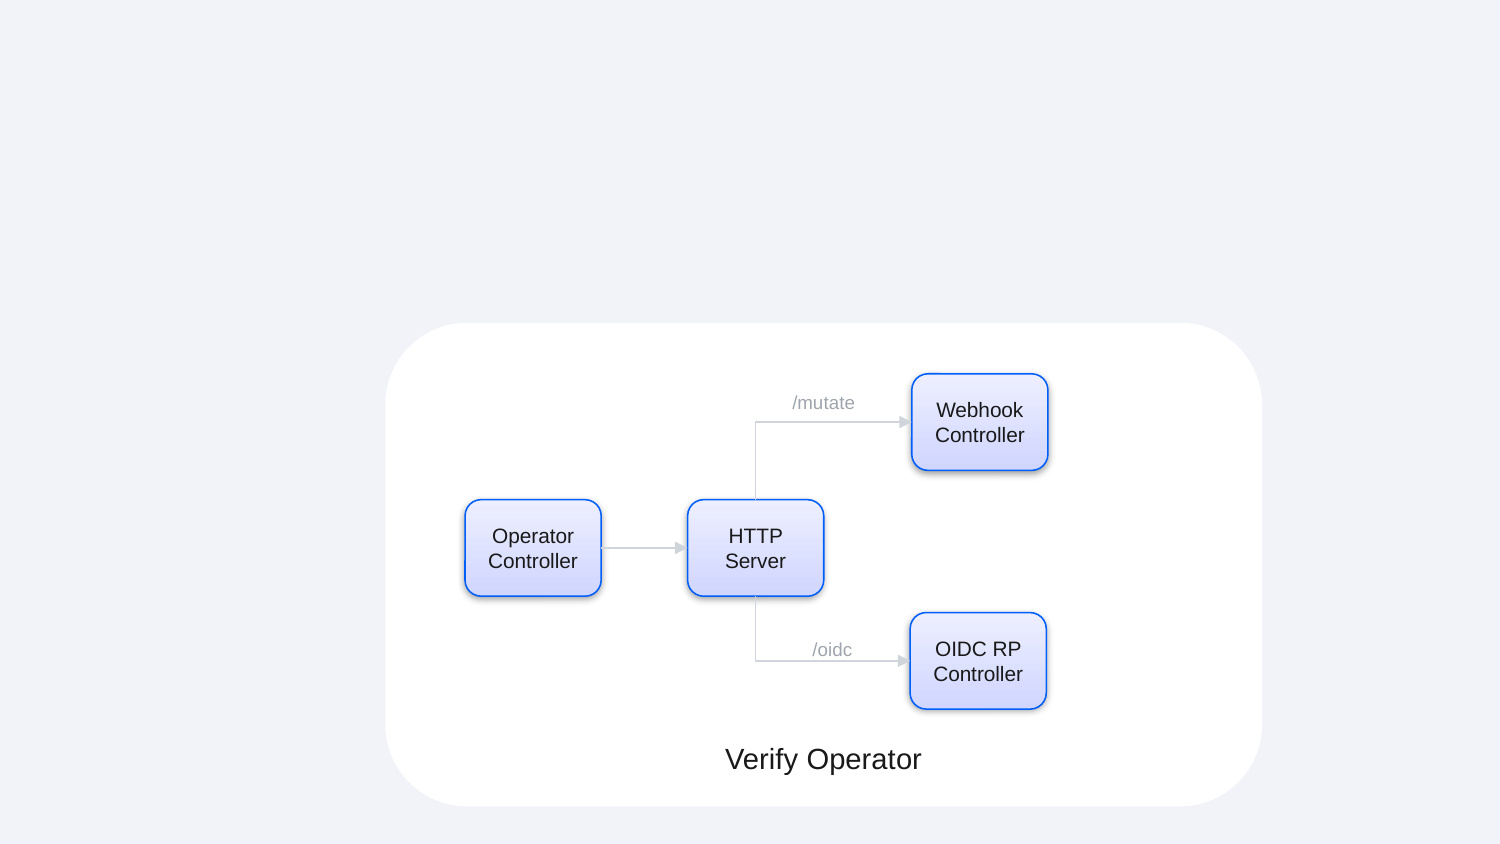

Verify Operator
Webhook Controller
/mutate
Operator Controller
HTTP Server
OIDC RP Controller
/oidc